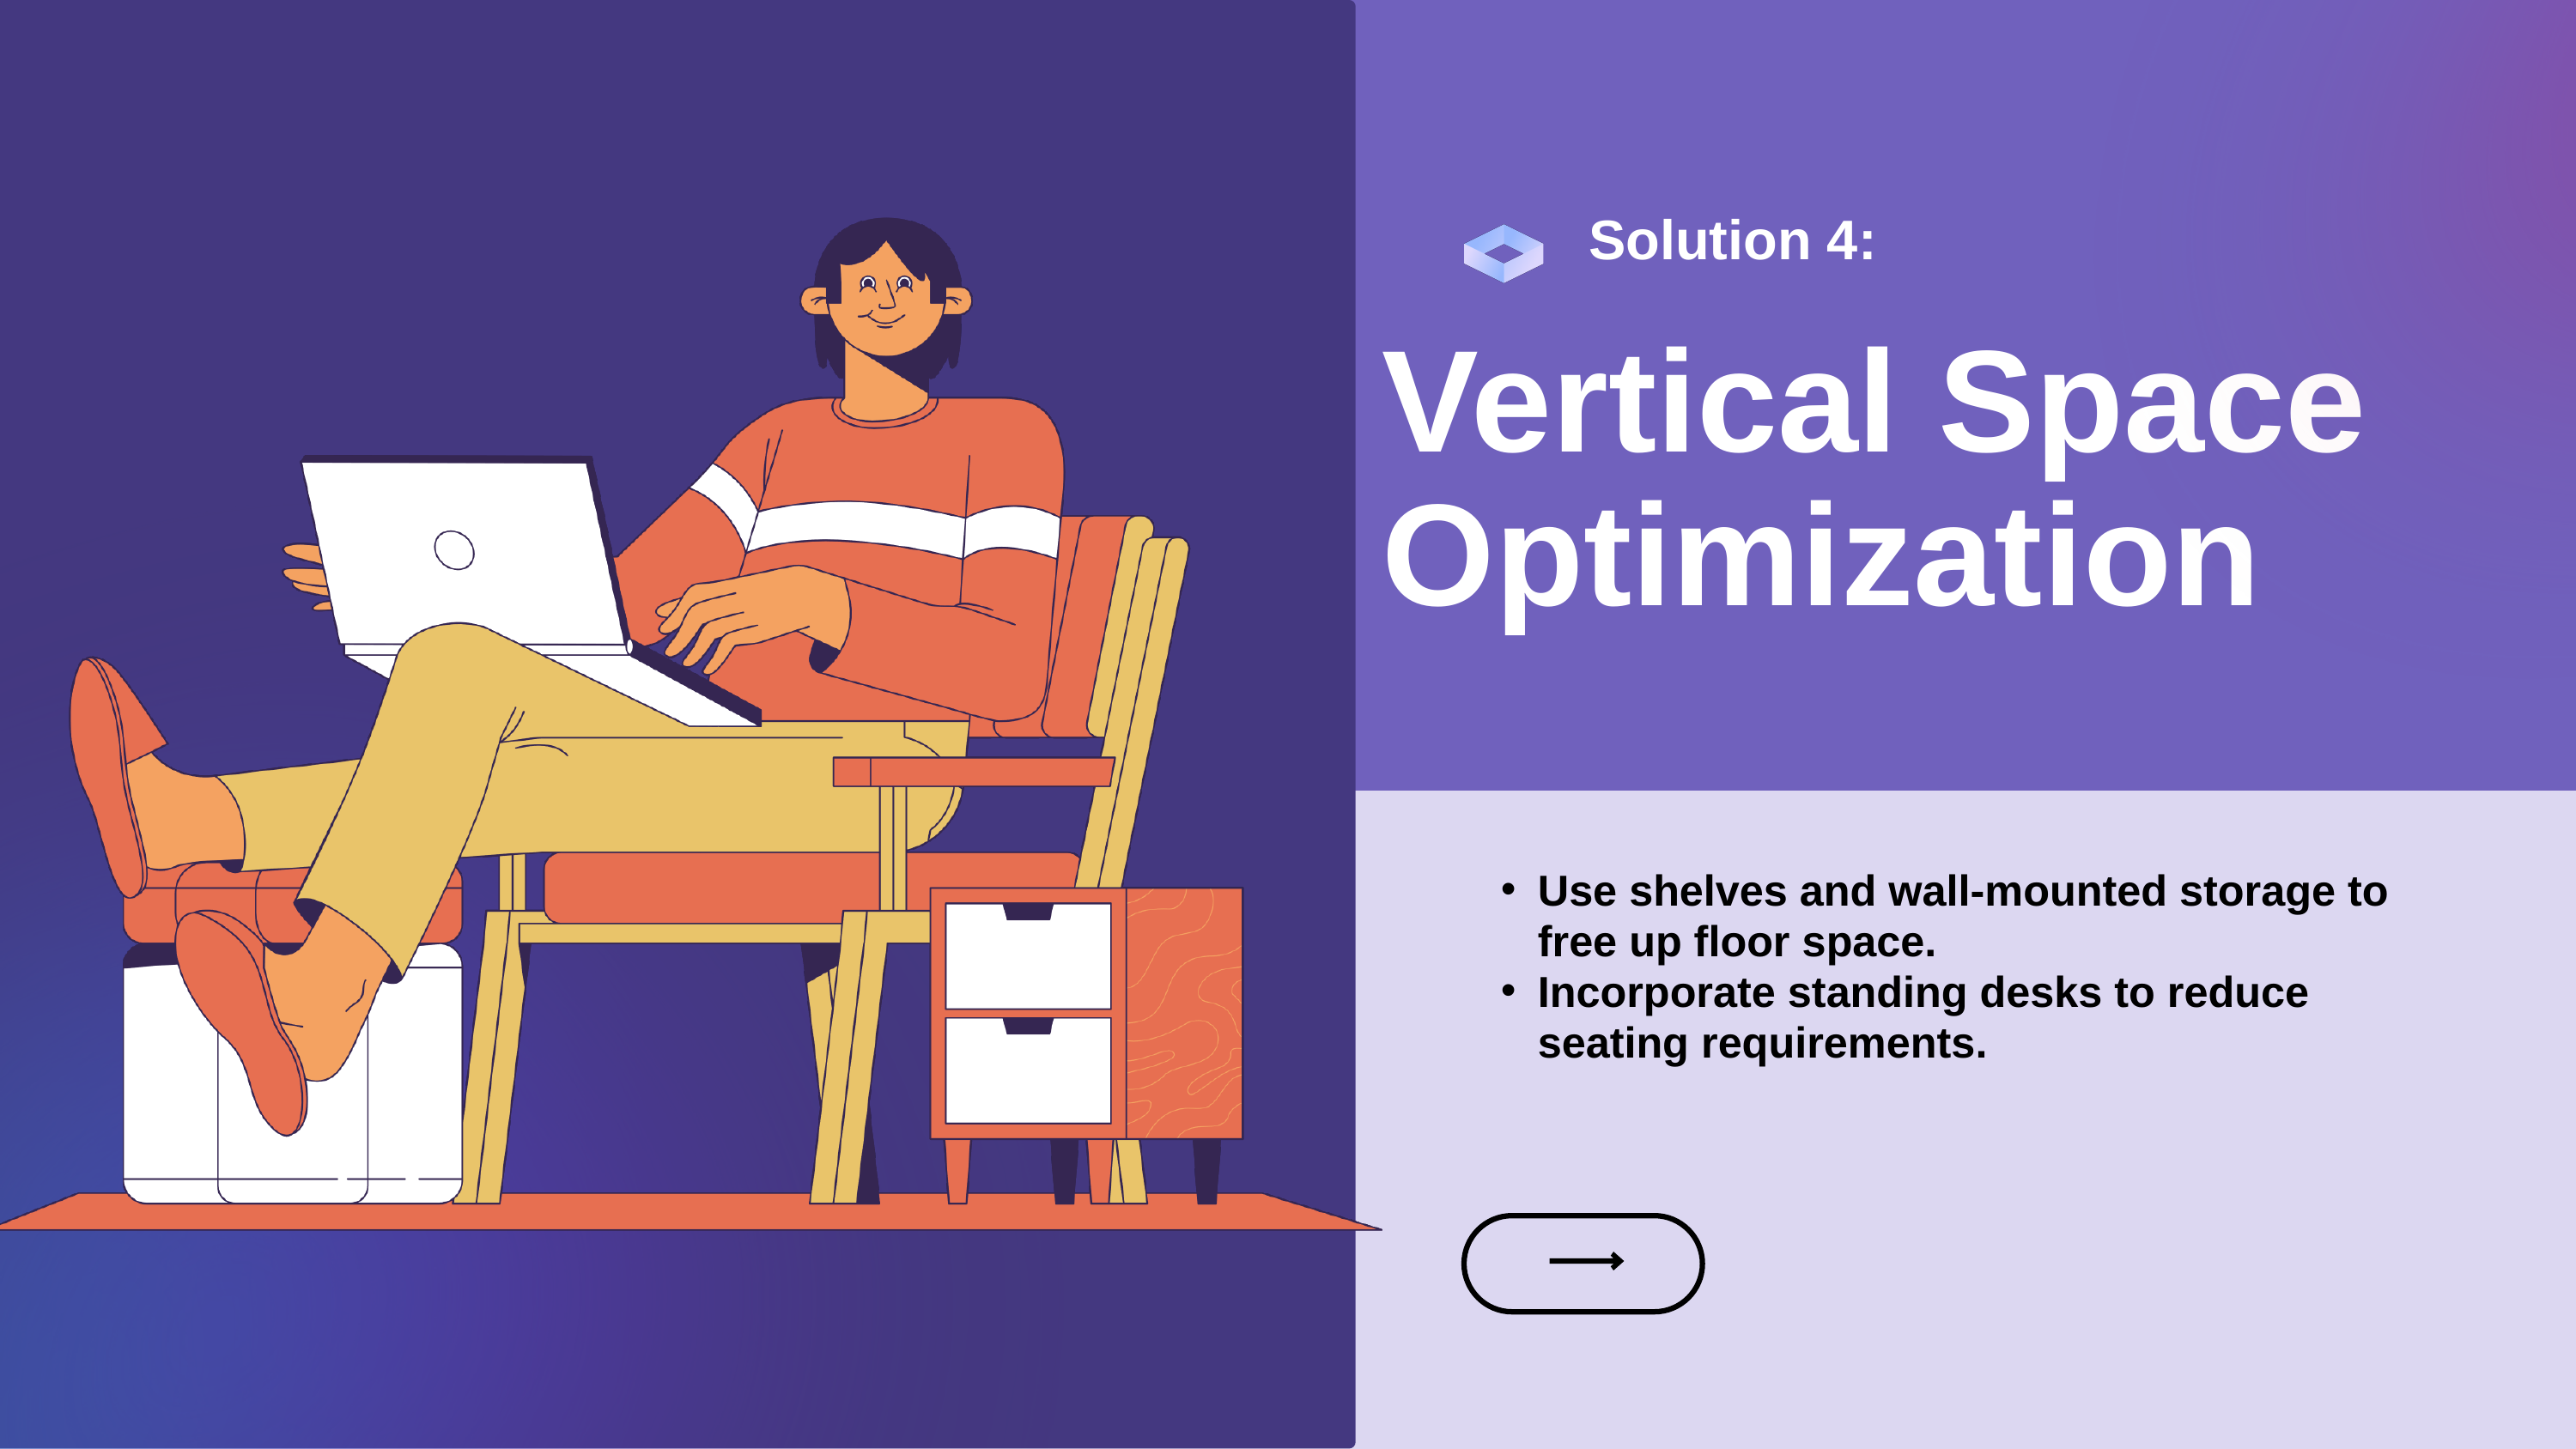

Solution 4:
Vertical Space Optimization

Use shelves and wall-mounted storage to free up floor space.
Incorporate standing desks to reduce seating requirements.